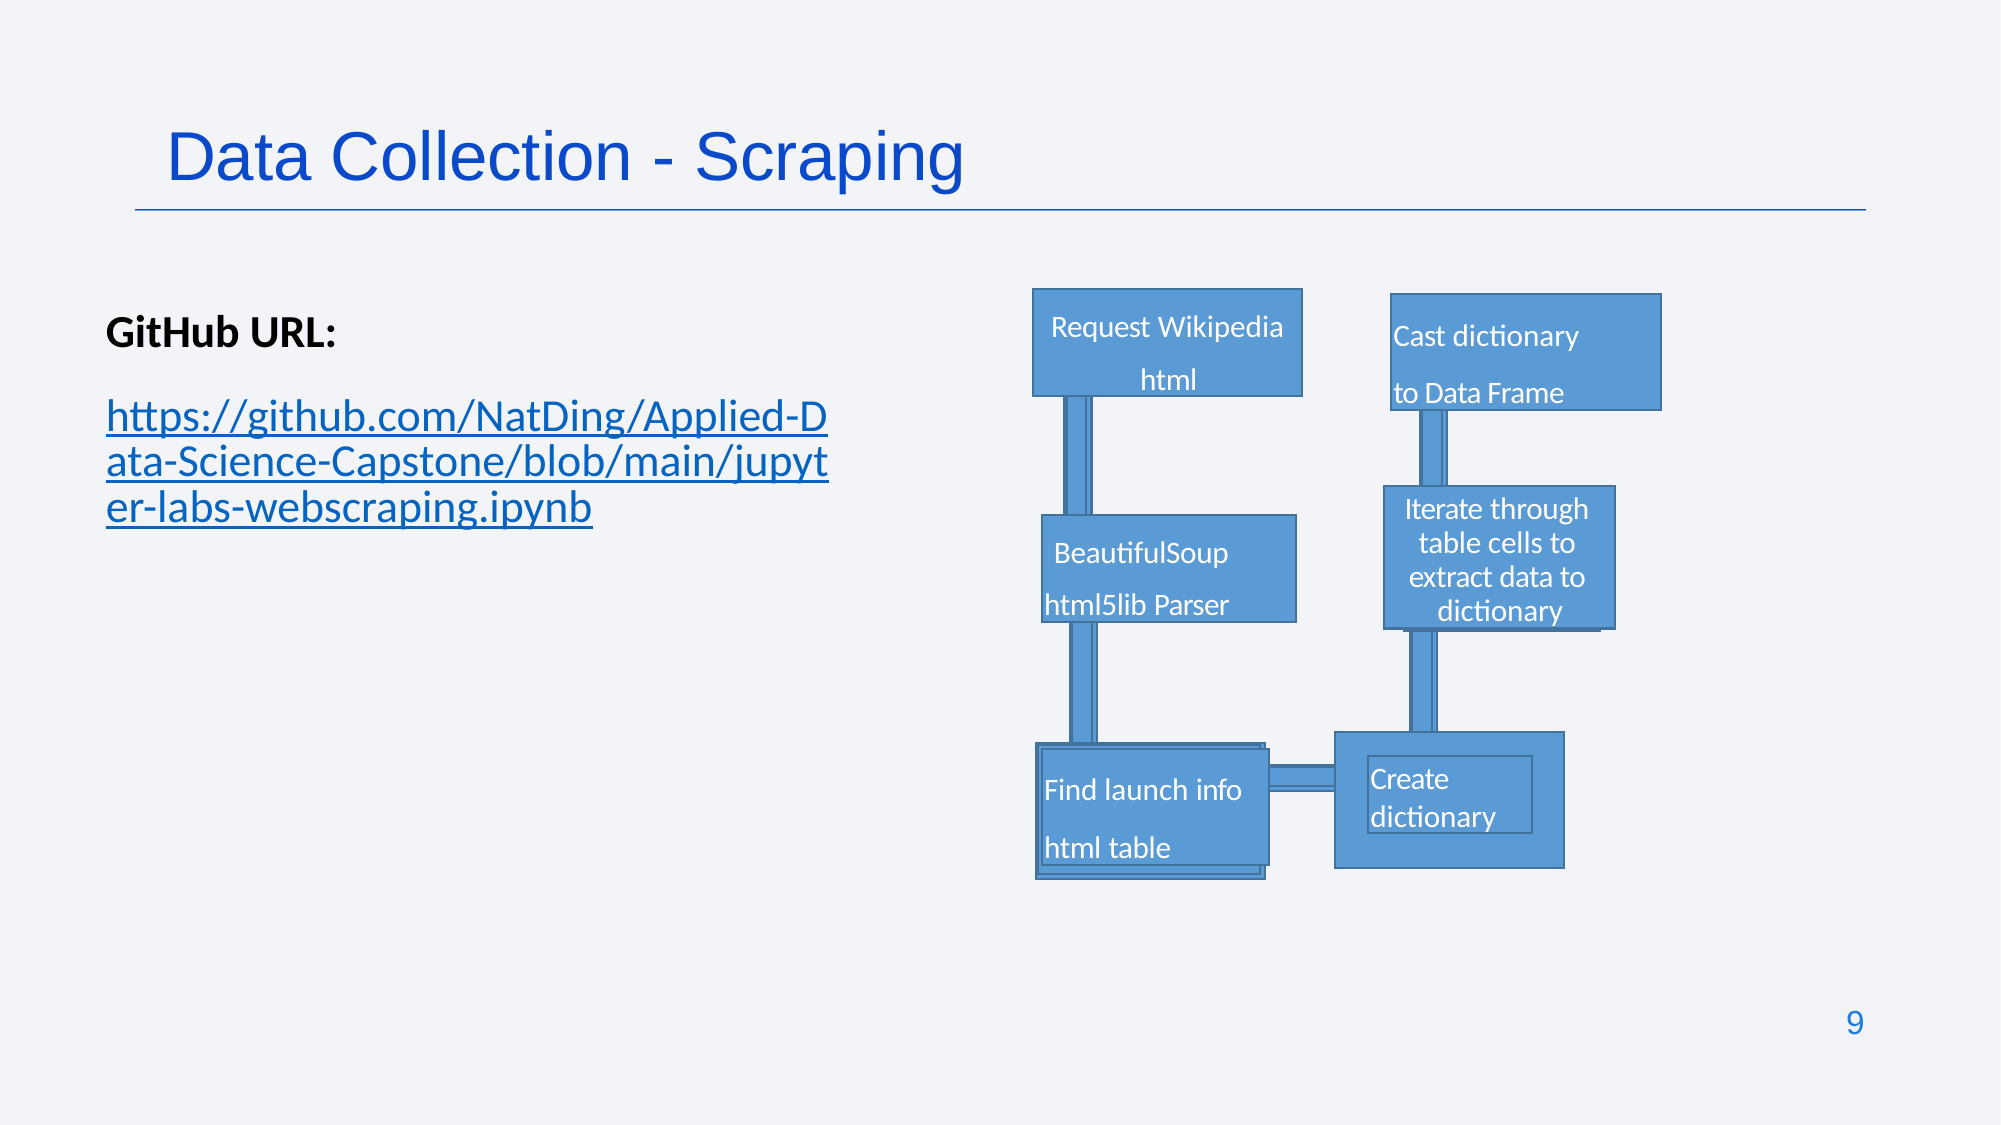

Data Collection - Scraping
Request Wikipedia
html
GitHub URL:
https://github.com/NatDing/Applied-Data-Science-Capstone/blob/main/jupyter-labs-webscraping.ipynb

Cast dictionary
to Data Frame

Iterate through  table cells to  extract data to  dictionary
BeautifulSoup
html5lib Parser

Find launch info
html table
Create dictionary
9